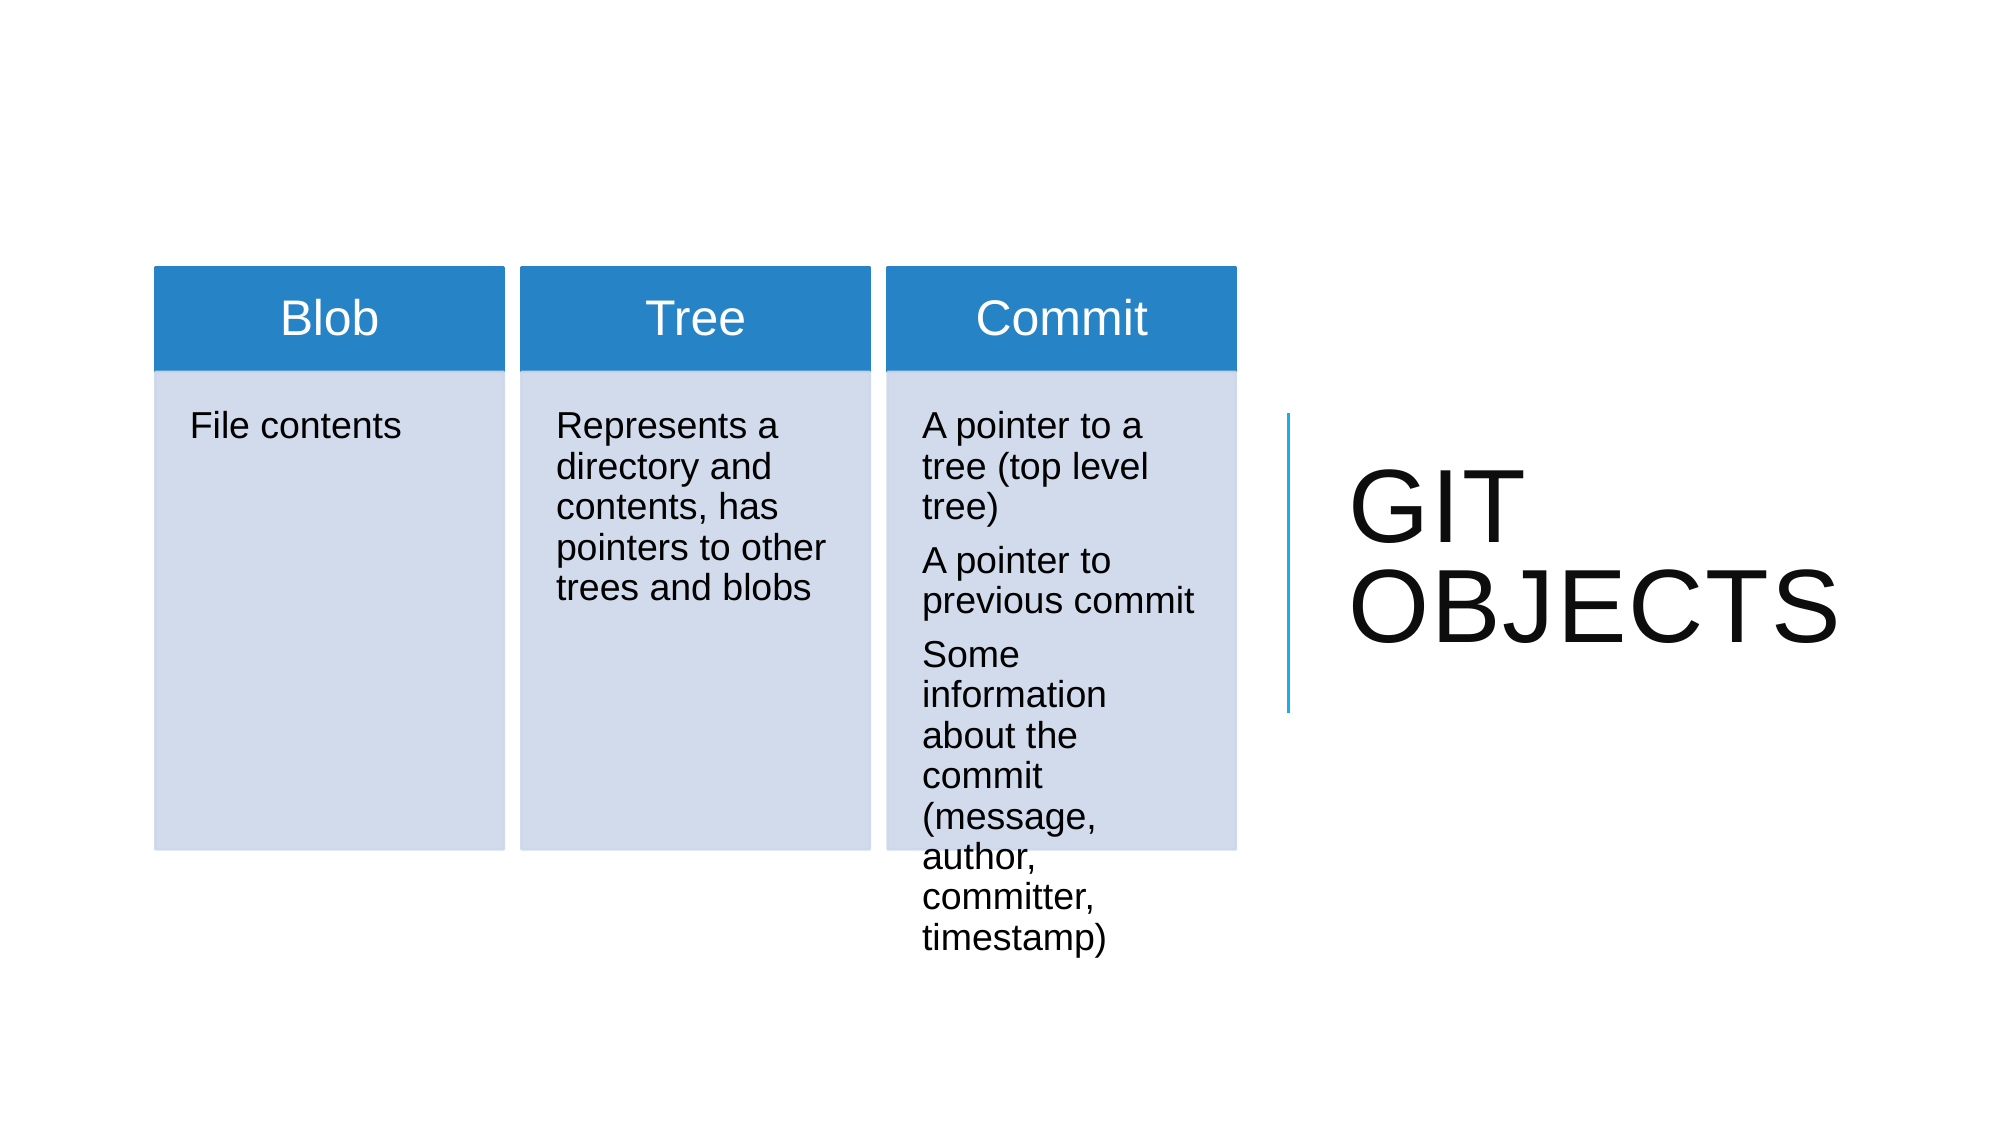

# Git objects
Blob
File contents
Tree
Represents a directory and contents, has pointers to other trees and blobs
Commit
A pointer to a tree (top level tree)
A pointer to previous commit
Some information about the commit (message, author, committer, timestamp)